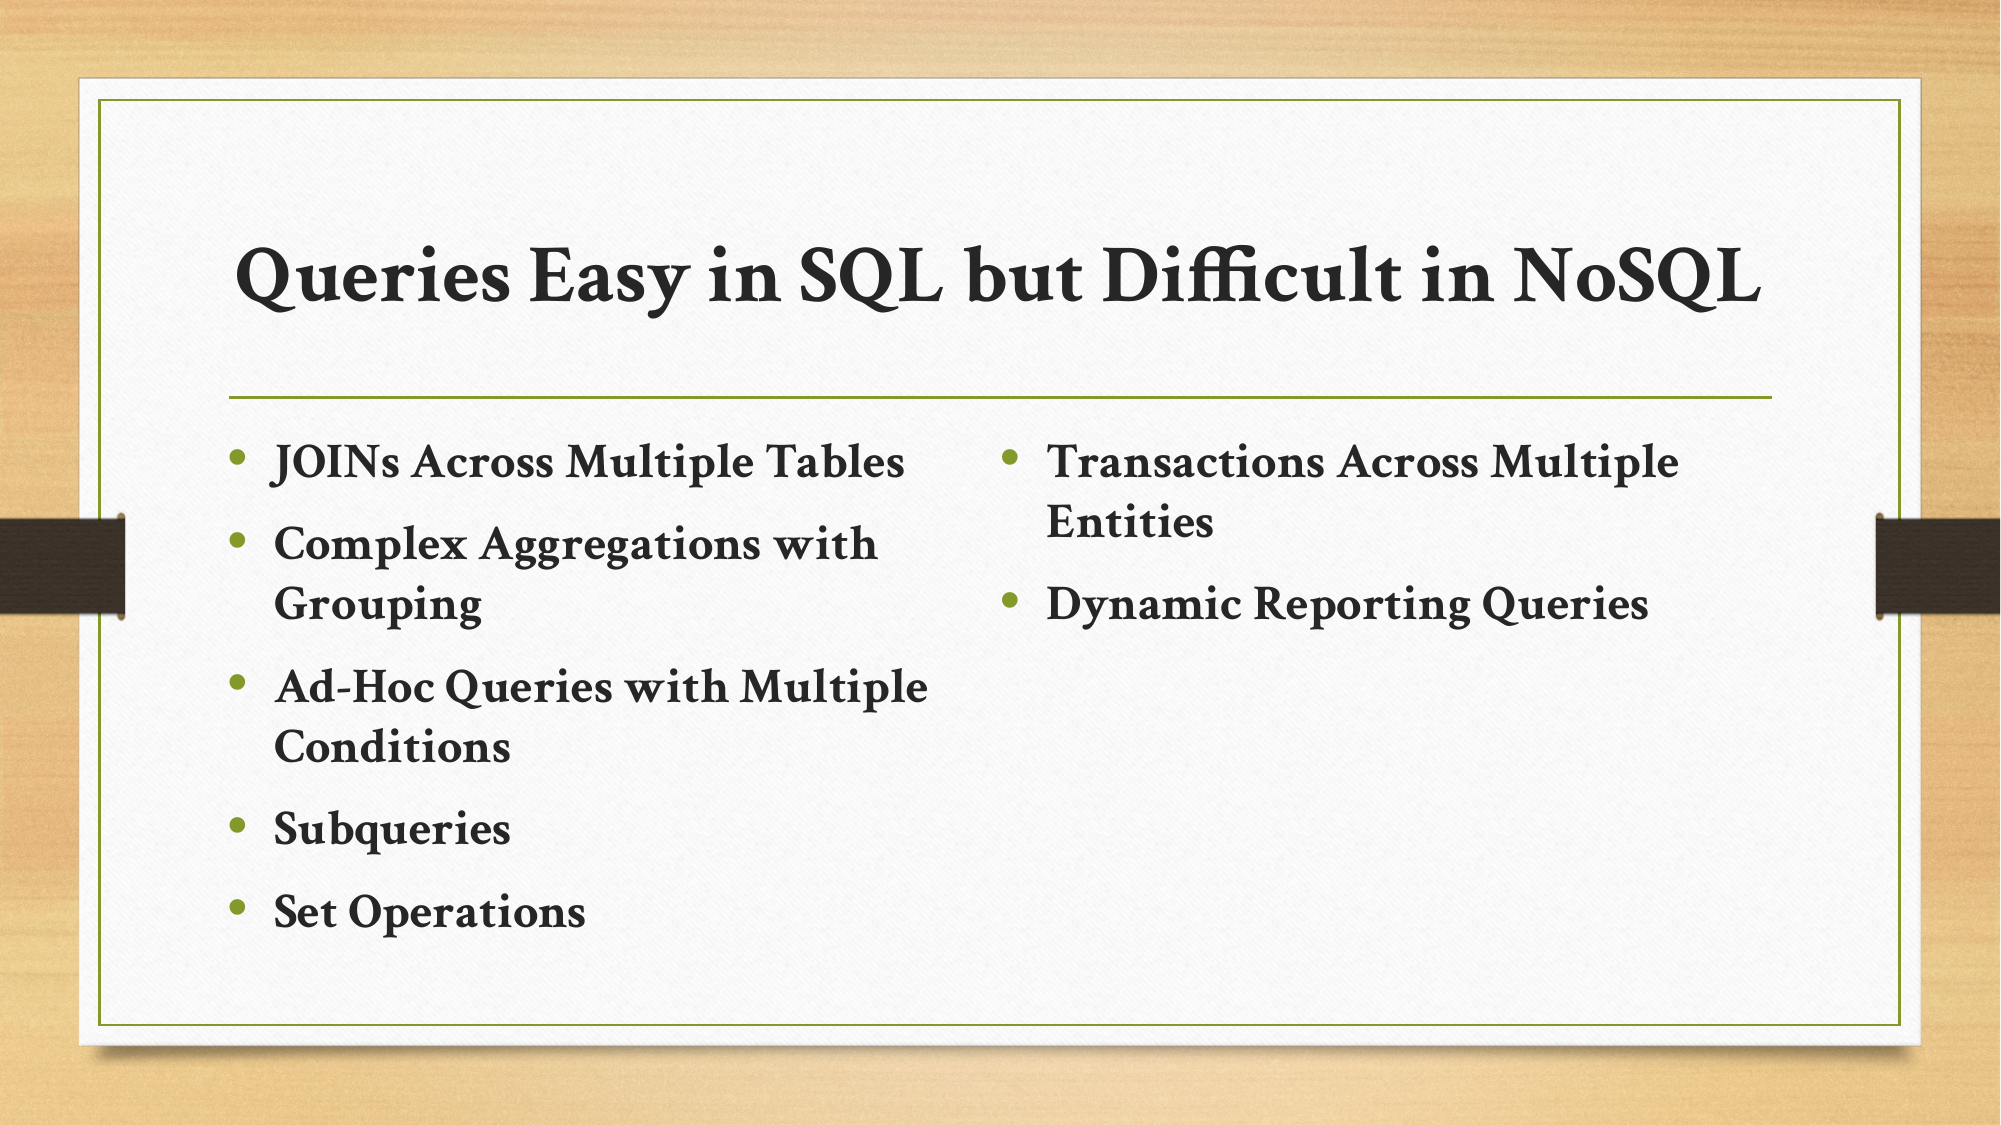

# Queries Easy in SQL but Difficult in NoSQL
JOINs Across Multiple Tables
Complex Aggregations with Grouping
Ad-Hoc Queries with Multiple Conditions
Subqueries
Set Operations
Transactions Across Multiple Entities
Dynamic Reporting Queries